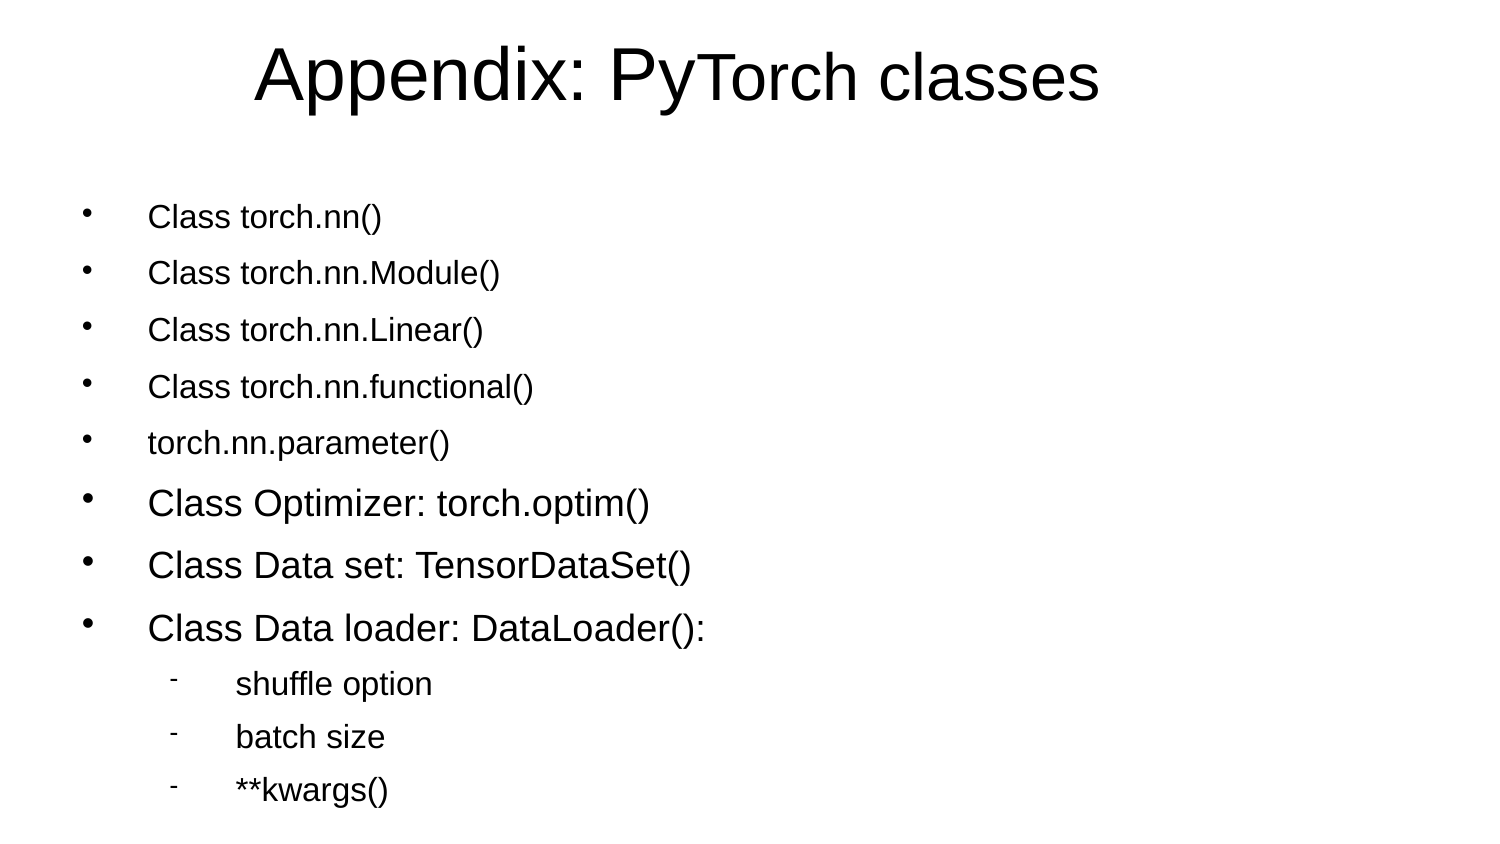

Appendix: PyTorch classes
Class torch.nn()
Class torch.nn.Module()
Class torch.nn.Linear()
Class torch.nn.functional()
torch.nn.parameter()
Class Optimizer: torch.optim()
Class Data set: TensorDataSet()
Class Data loader: DataLoader():
shuffle option
batch size
**kwargs()